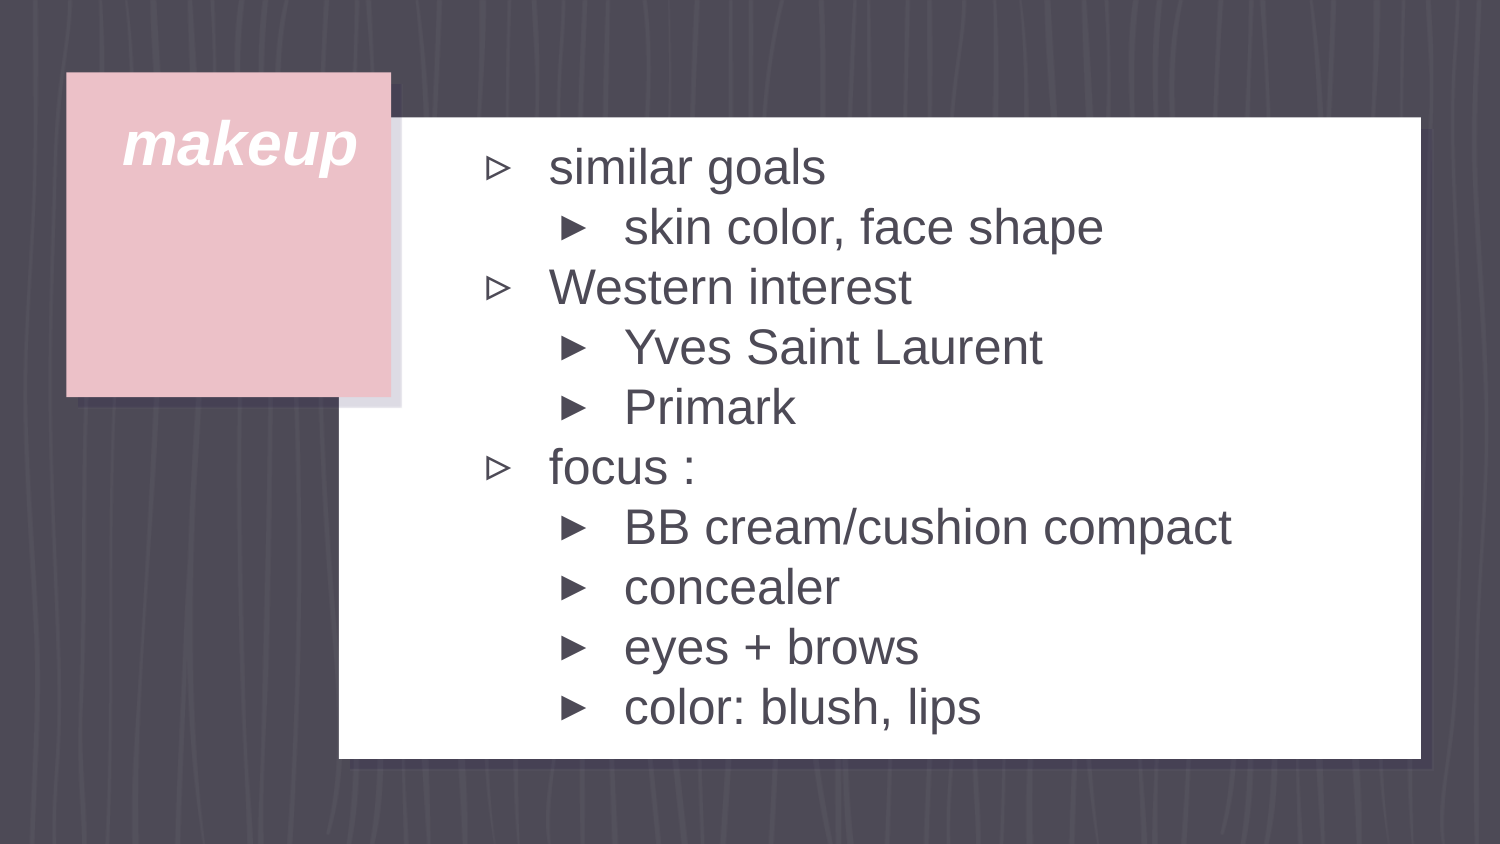

# makeup
similar goals
skin color, face shape
Western interest
Yves Saint Laurent
Primark
focus :
BB cream/cushion compact
concealer
eyes + brows
color: blush, lips